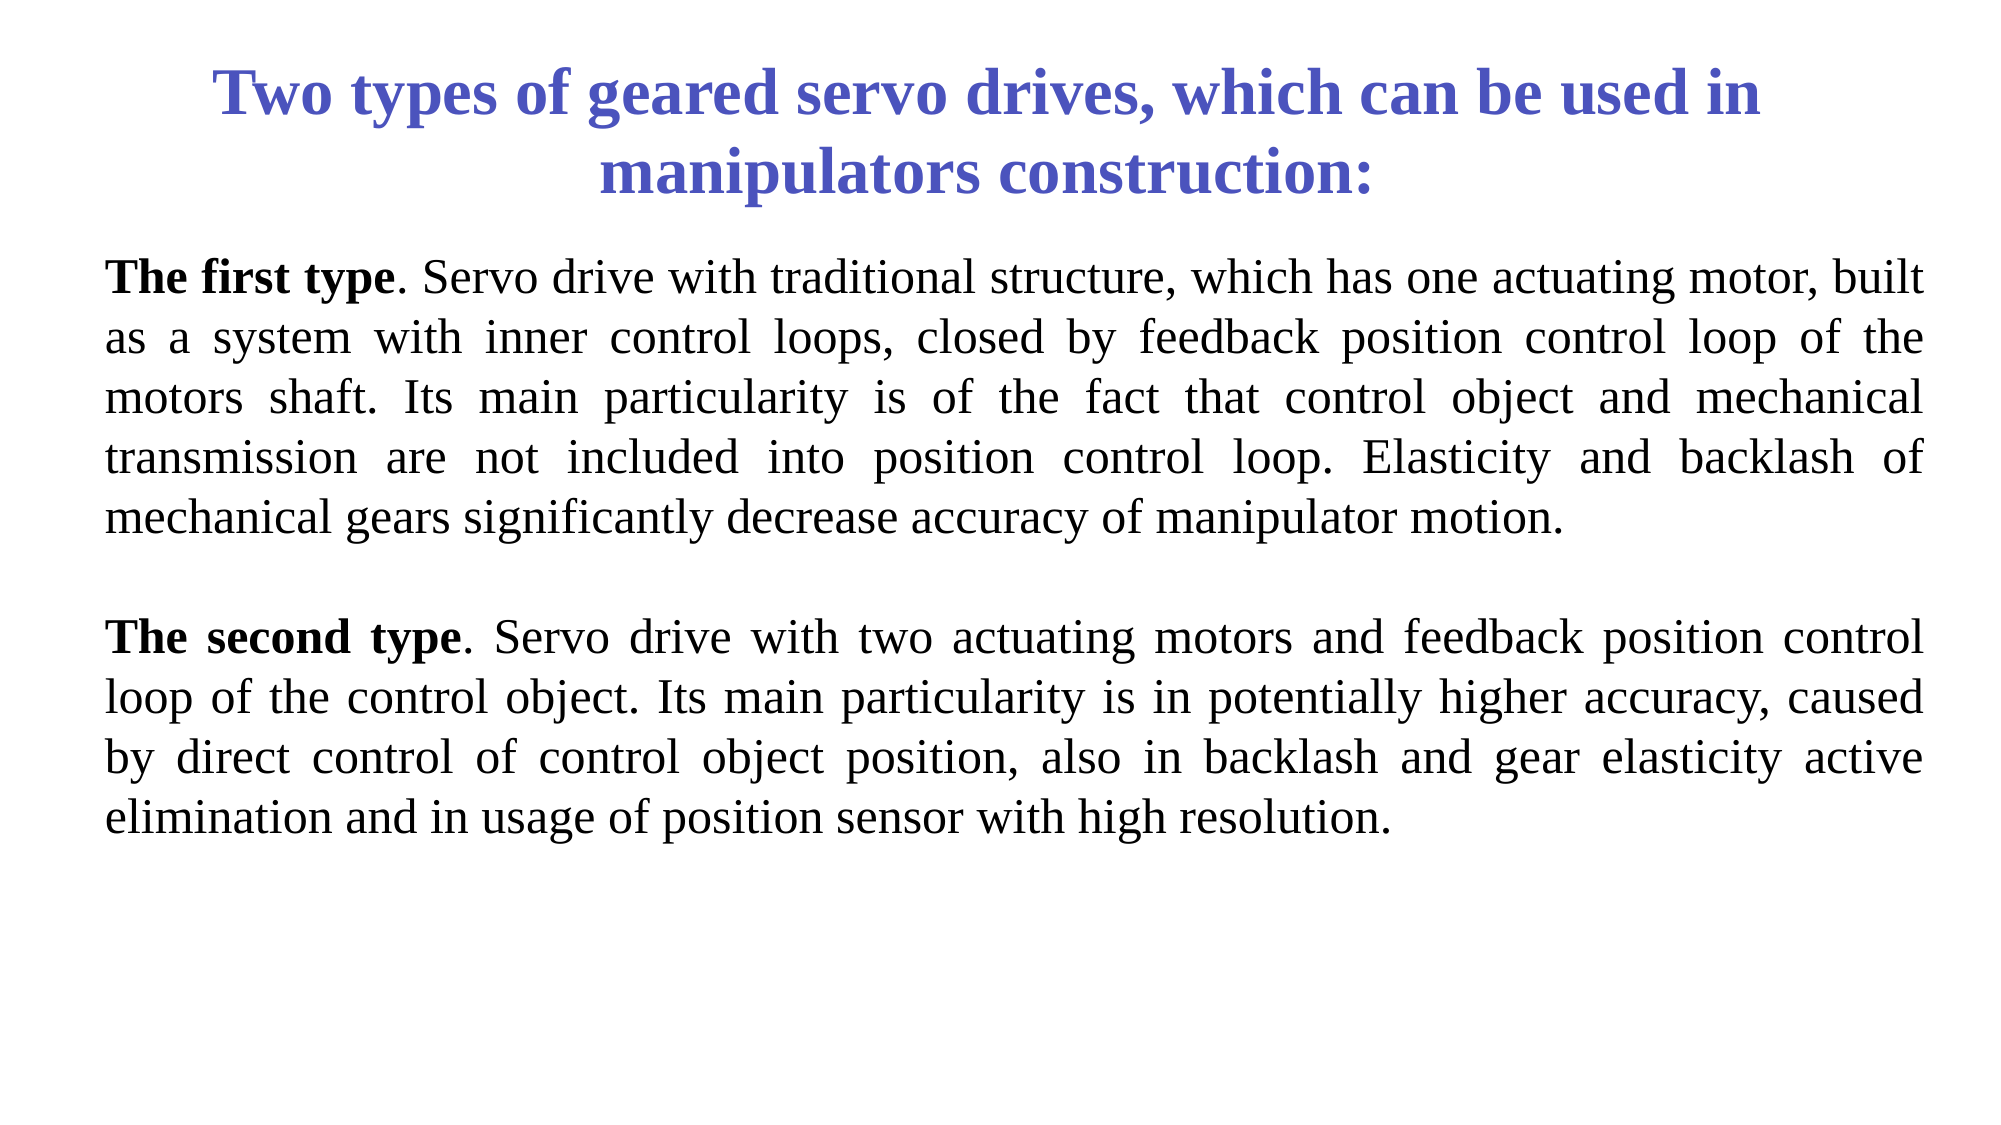

Two types of geared servo drives, which can be used in manipulators construction:
The first type. Servo drive with traditional structure, which has one actuating motor, built as a system with inner control loops, closed by feedback position control loop of the motors shaft. Its main particularity is of the fact that control object and mechanical transmission are not included into position control loop. Elasticity and backlash of mechanical gears significantly decrease accuracy of manipulator motion.

The second type. Servo drive with two actuating motors and feedback position control loop of the control object. Its main particularity is in potentially higher accuracy, caused by direct control of control object position, also in backlash and gear elasticity active elimination and in usage of position sensor with high resolution.